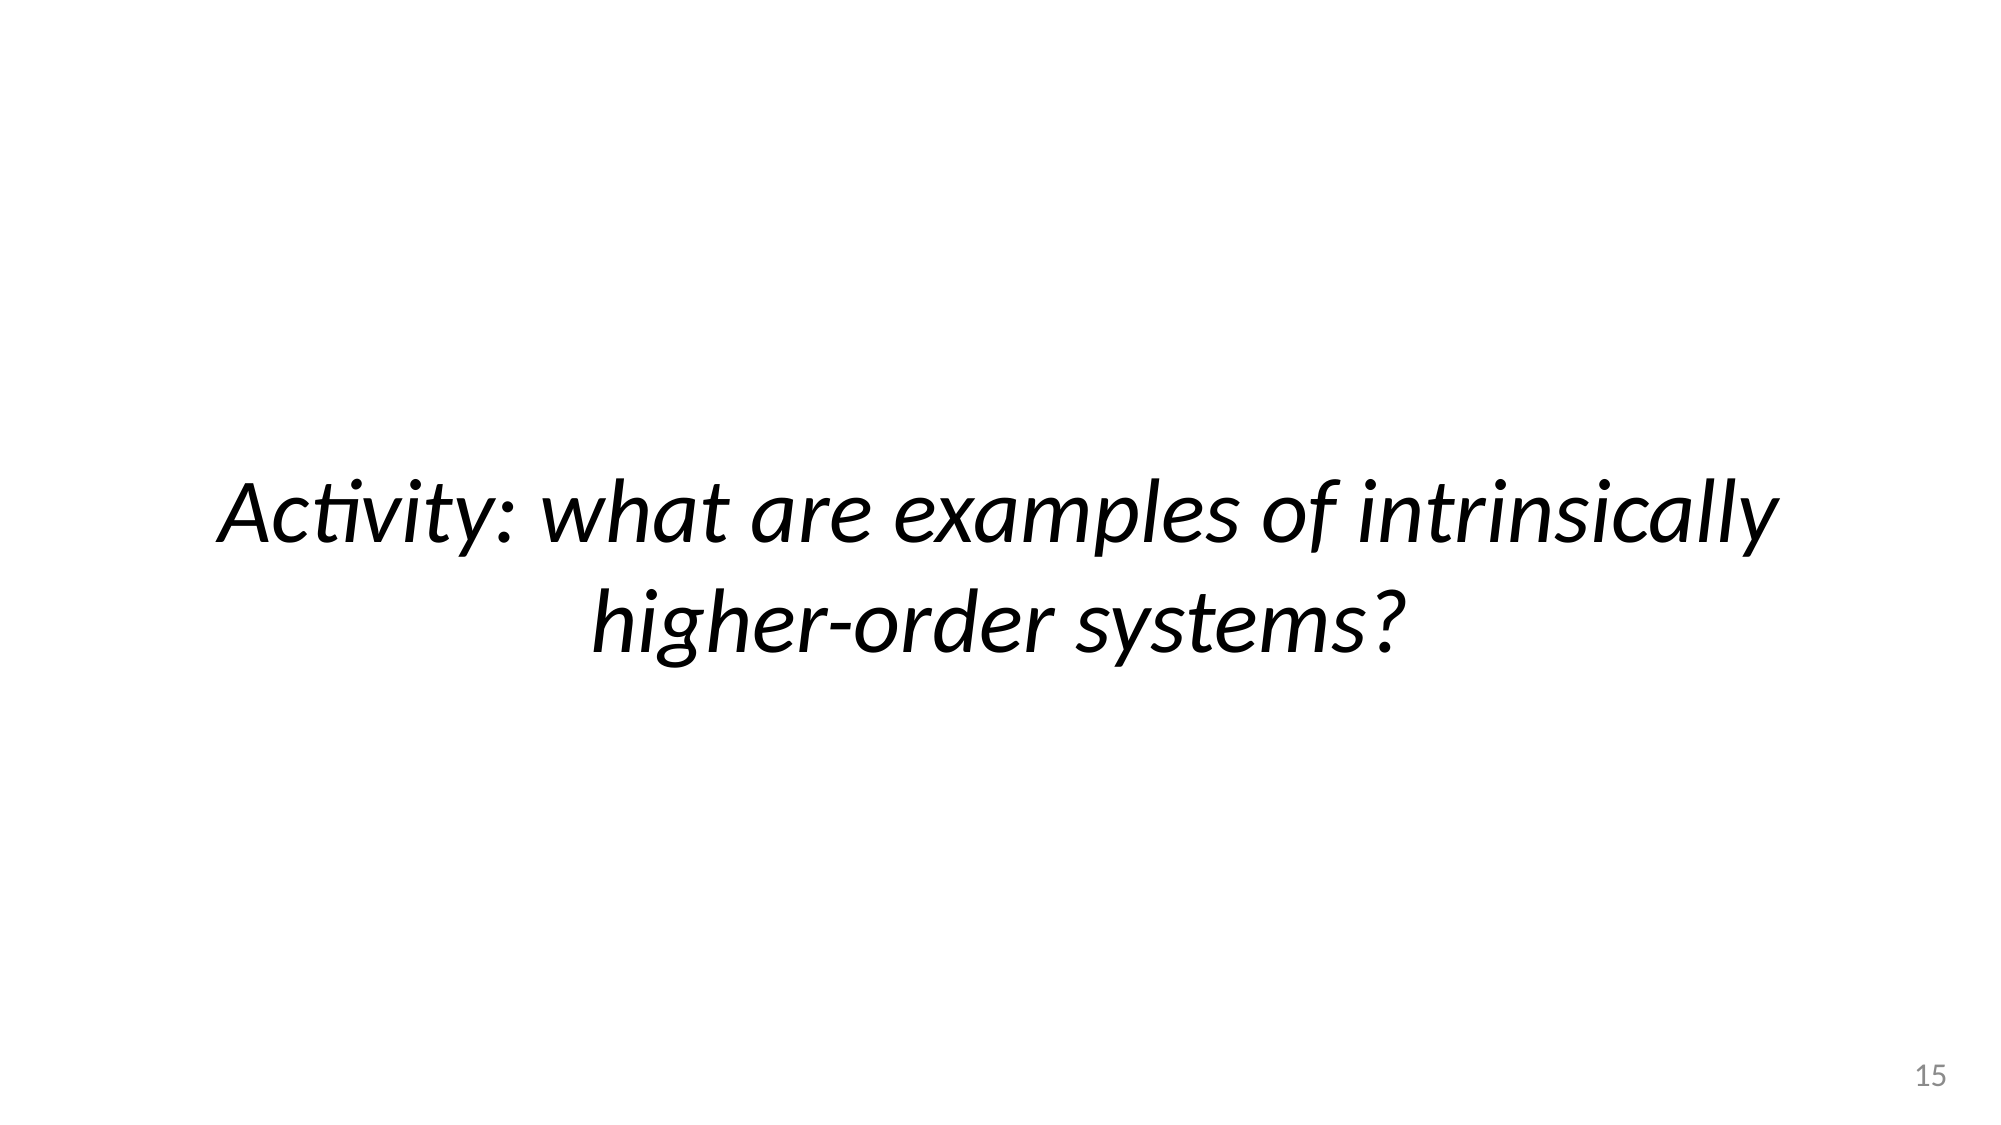

Activity: what are examples of intrinsically higher-order systems?
15